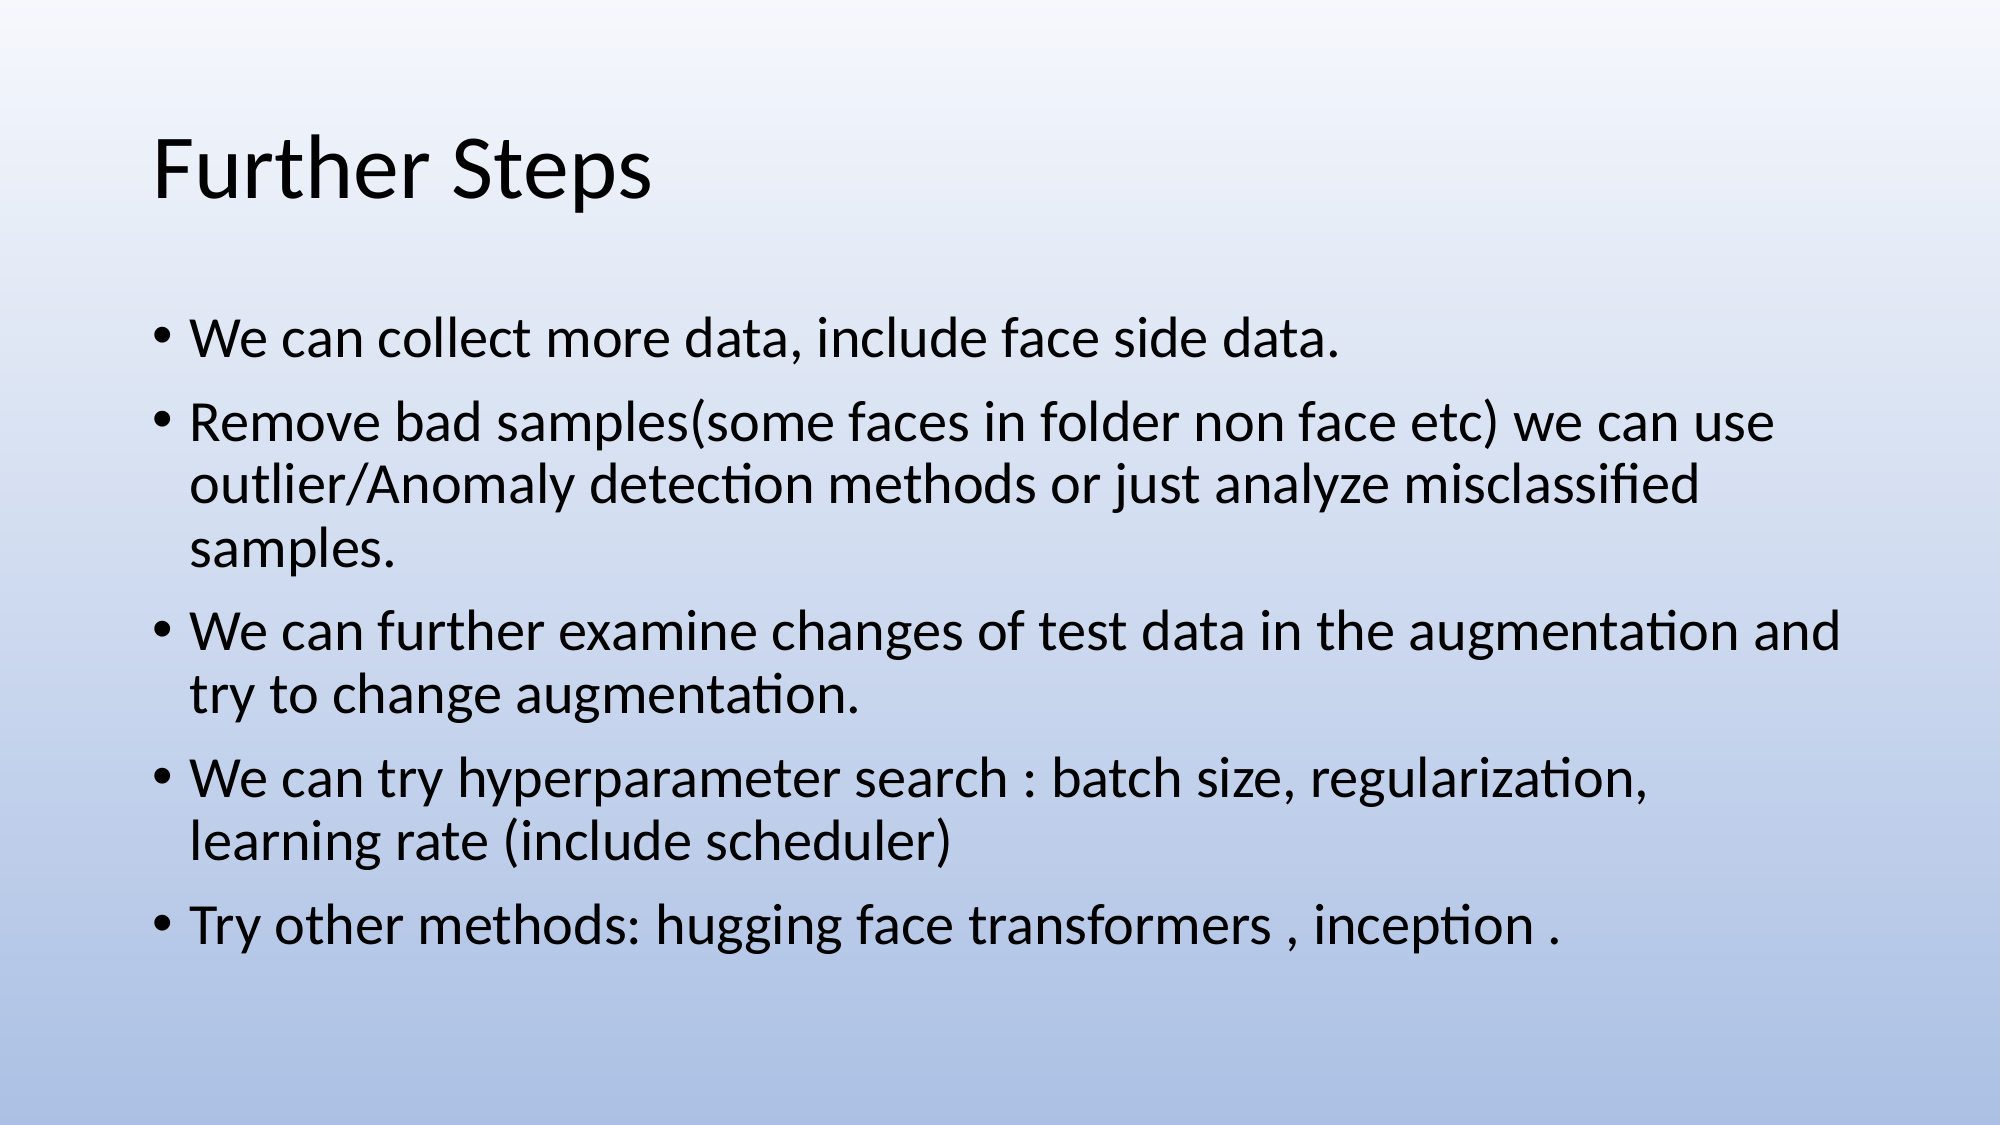

# Further Steps
We can collect more data, include face side data.
Remove bad samples(some faces in folder non face etc) we can use outlier/Anomaly detection methods or just analyze misclassified samples.
We can further examine changes of test data in the augmentation and try to change augmentation.
We can try hyperparameter search : batch size, regularization, learning rate (include scheduler)
Try other methods: hugging face transformers , inception .